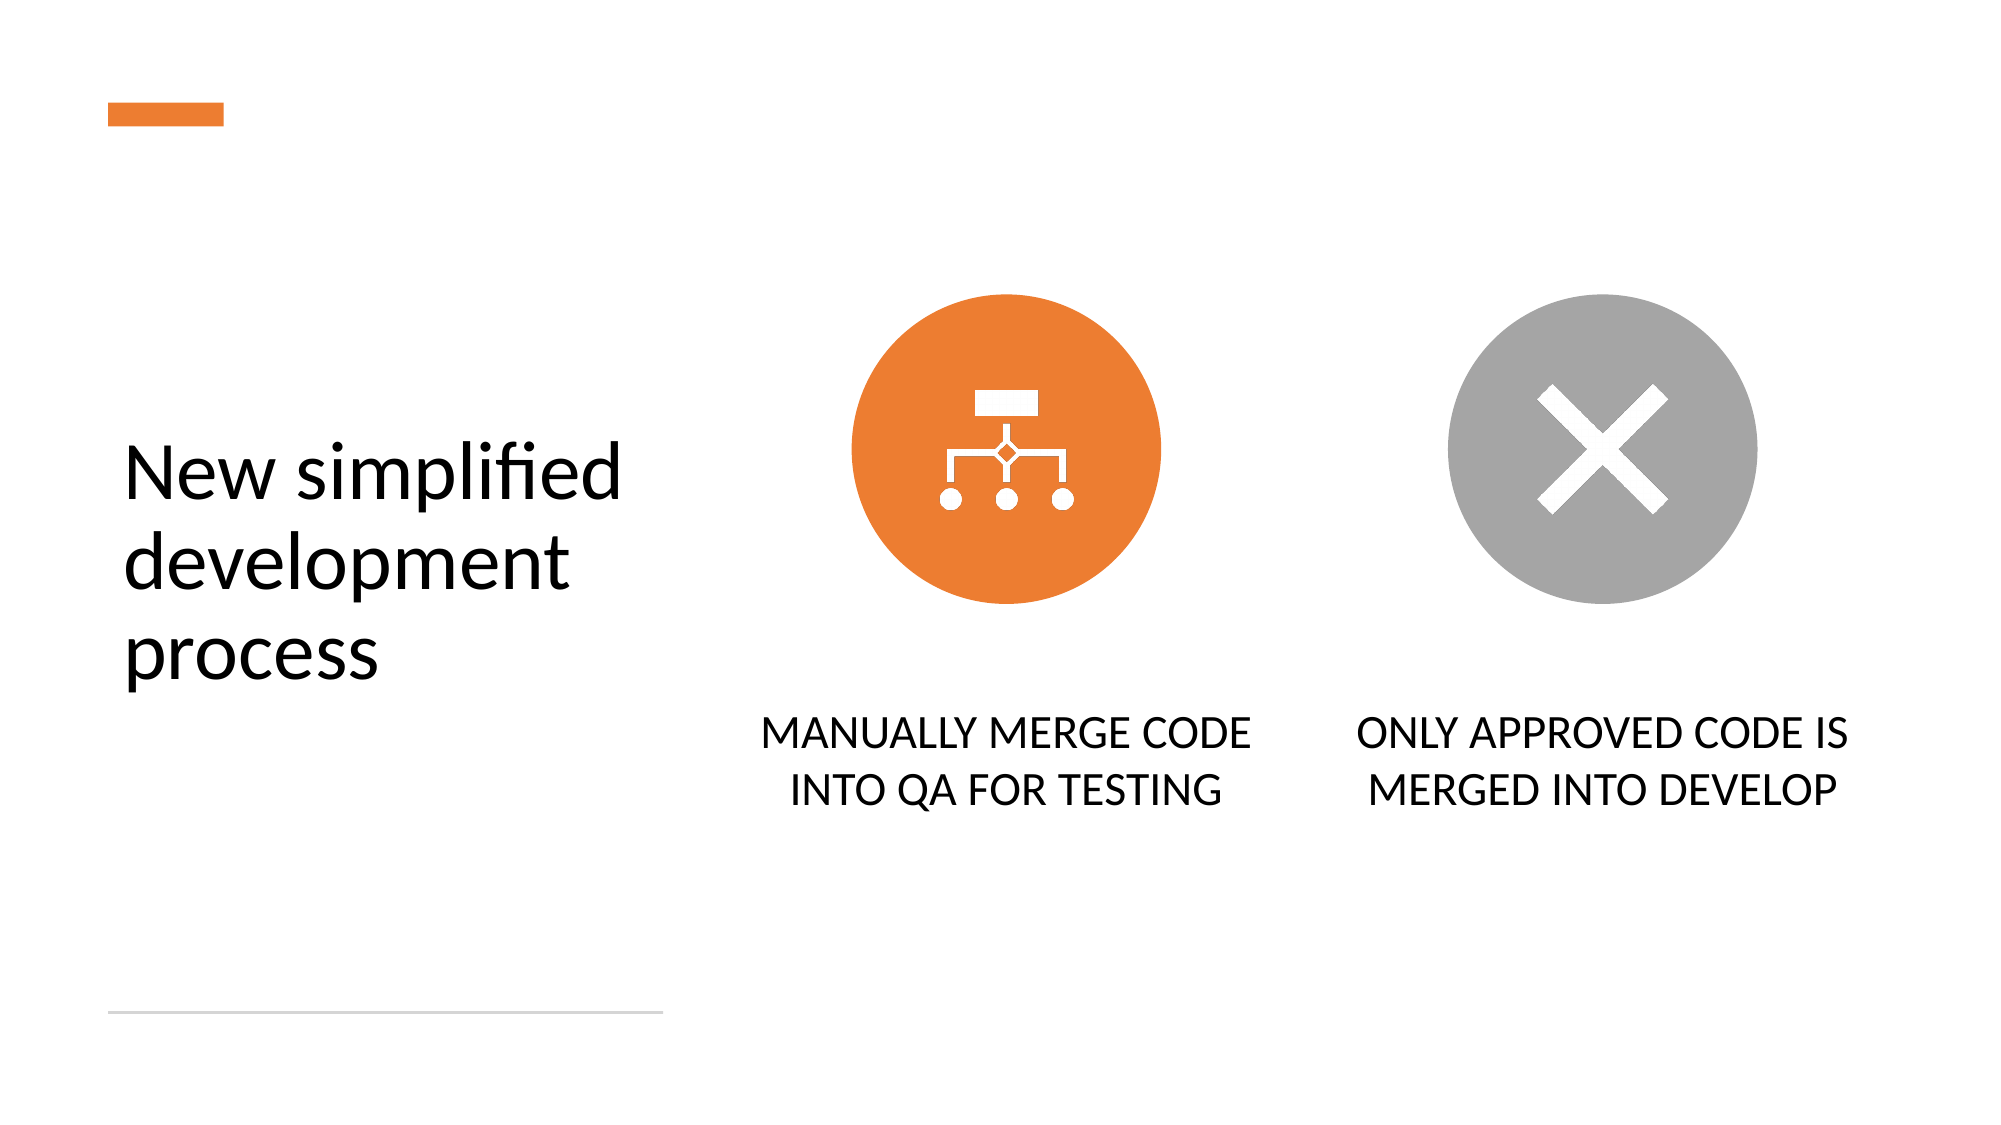

Manually merge code into QA for testing
Only approved code is merged into develop
# New simplified development process